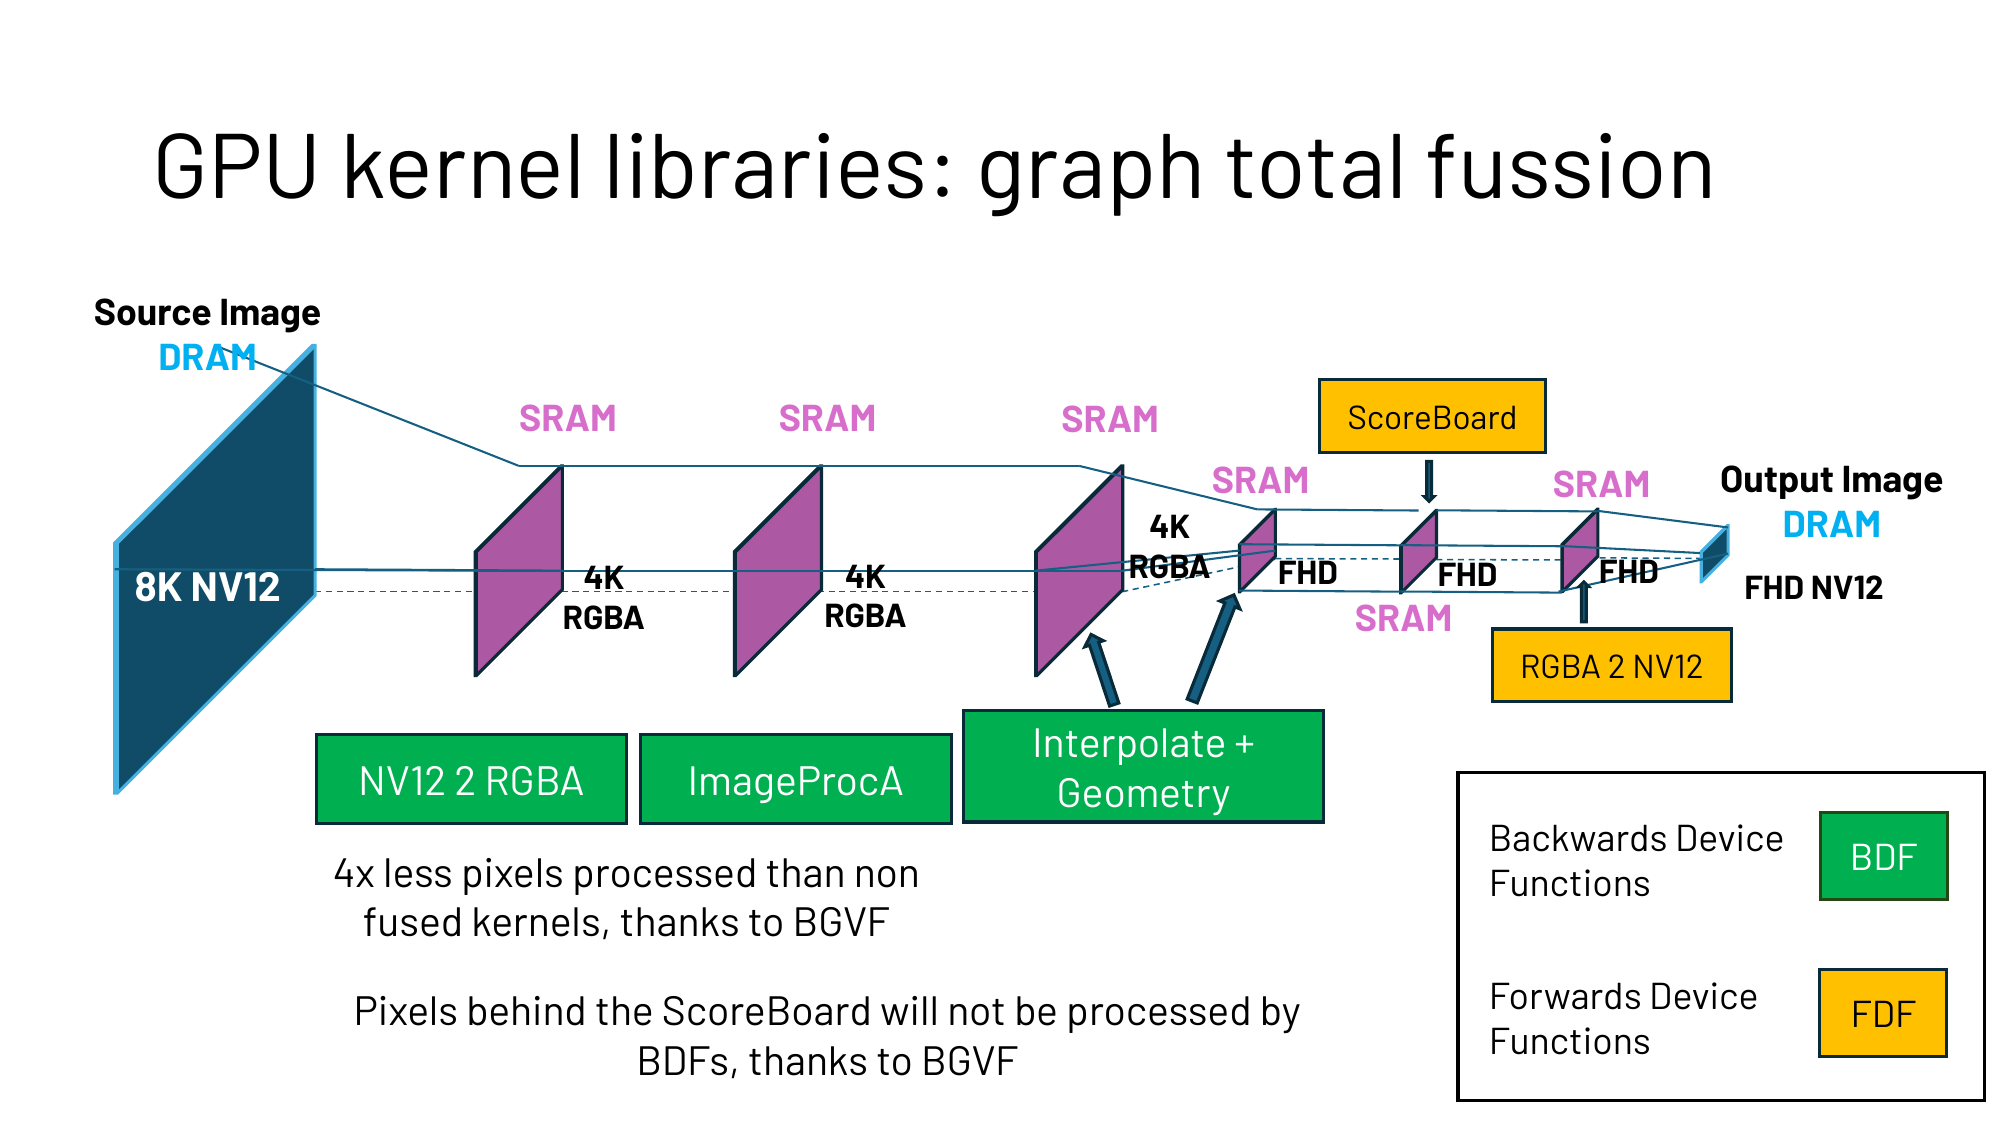

# GPU kernel libraries: graph total fussion
Source Image
DRAM

ScoreBoard
SRAM
SRAM
SRAM
Output Image
DRAM
SRAM
SRAM

4K RGBA

FHD
FHD
FHD
4K RGBA
4K RGBA
8K NV12
FHD NV12

SRAM

RGBA 2 NV12

Interpolate + Geometry
NV12 2 RGBA
ImageProcA

Backwards Device Functions
BDF
4x less pixels processed than non fused kernels, thanks to BGVF
Forwards Device Functions
FDF
Pixels behind the ScoreBoard will not be processed by BDFs, thanks to BGVF